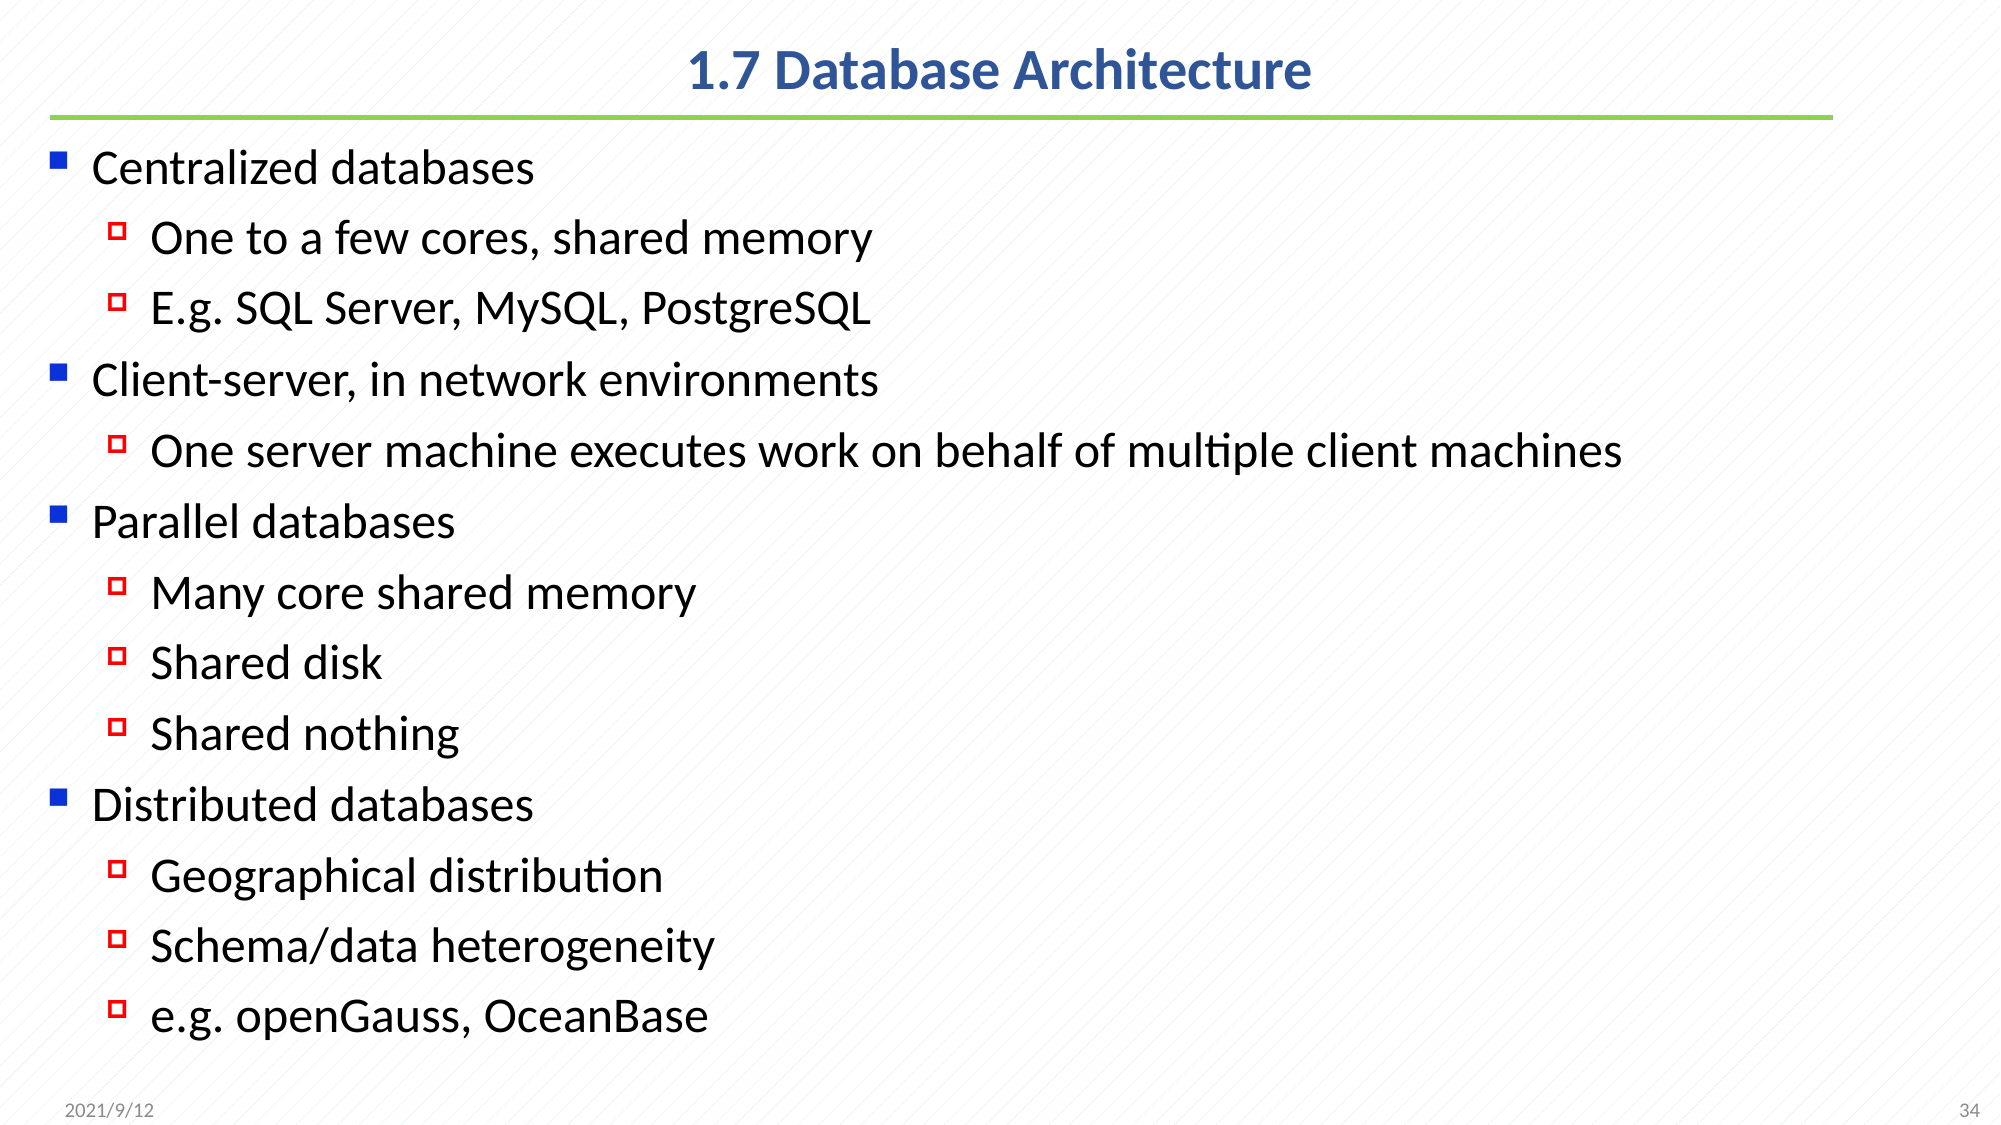

# 1.7 Database Architecture
Centralized databases
One to a few cores, shared memory
E.g. SQL Server, MySQL, PostgreSQL
Client-server, in network environments
One server machine executes work on behalf of multiple client machines
Parallel databases
Many core shared memory
Shared disk
Shared nothing
Distributed databases
Geographical distribution
Schema/data heterogeneity
e.g. openGauss, OceanBase
34
2021/9/12